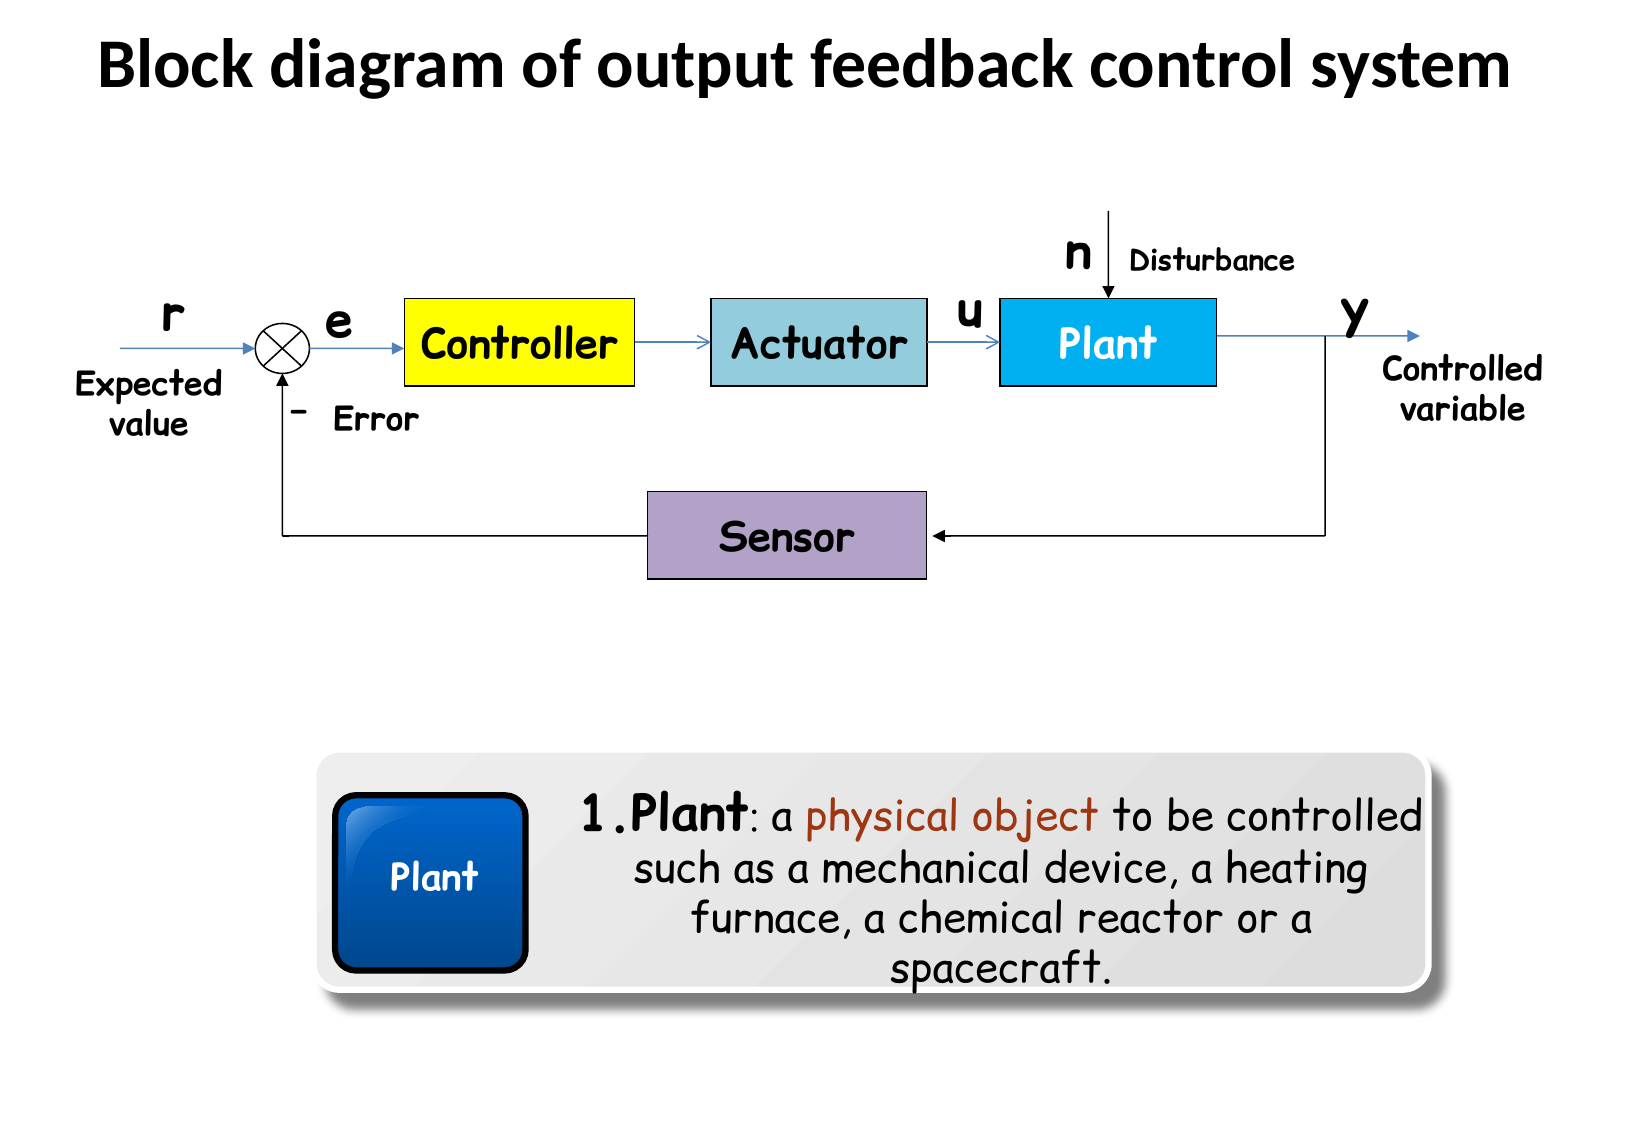

Block diagram of output feedback control system
n

Disturbance
y
r
e
Controller
Actuator
Plant

Controlled
variable

Expected value
-
 Error

Sensor

u

1.Plant: a physical object to be controlled such as a mechanical device, a heating furnace, a chemical reactor or a spacecraft.

   Plant